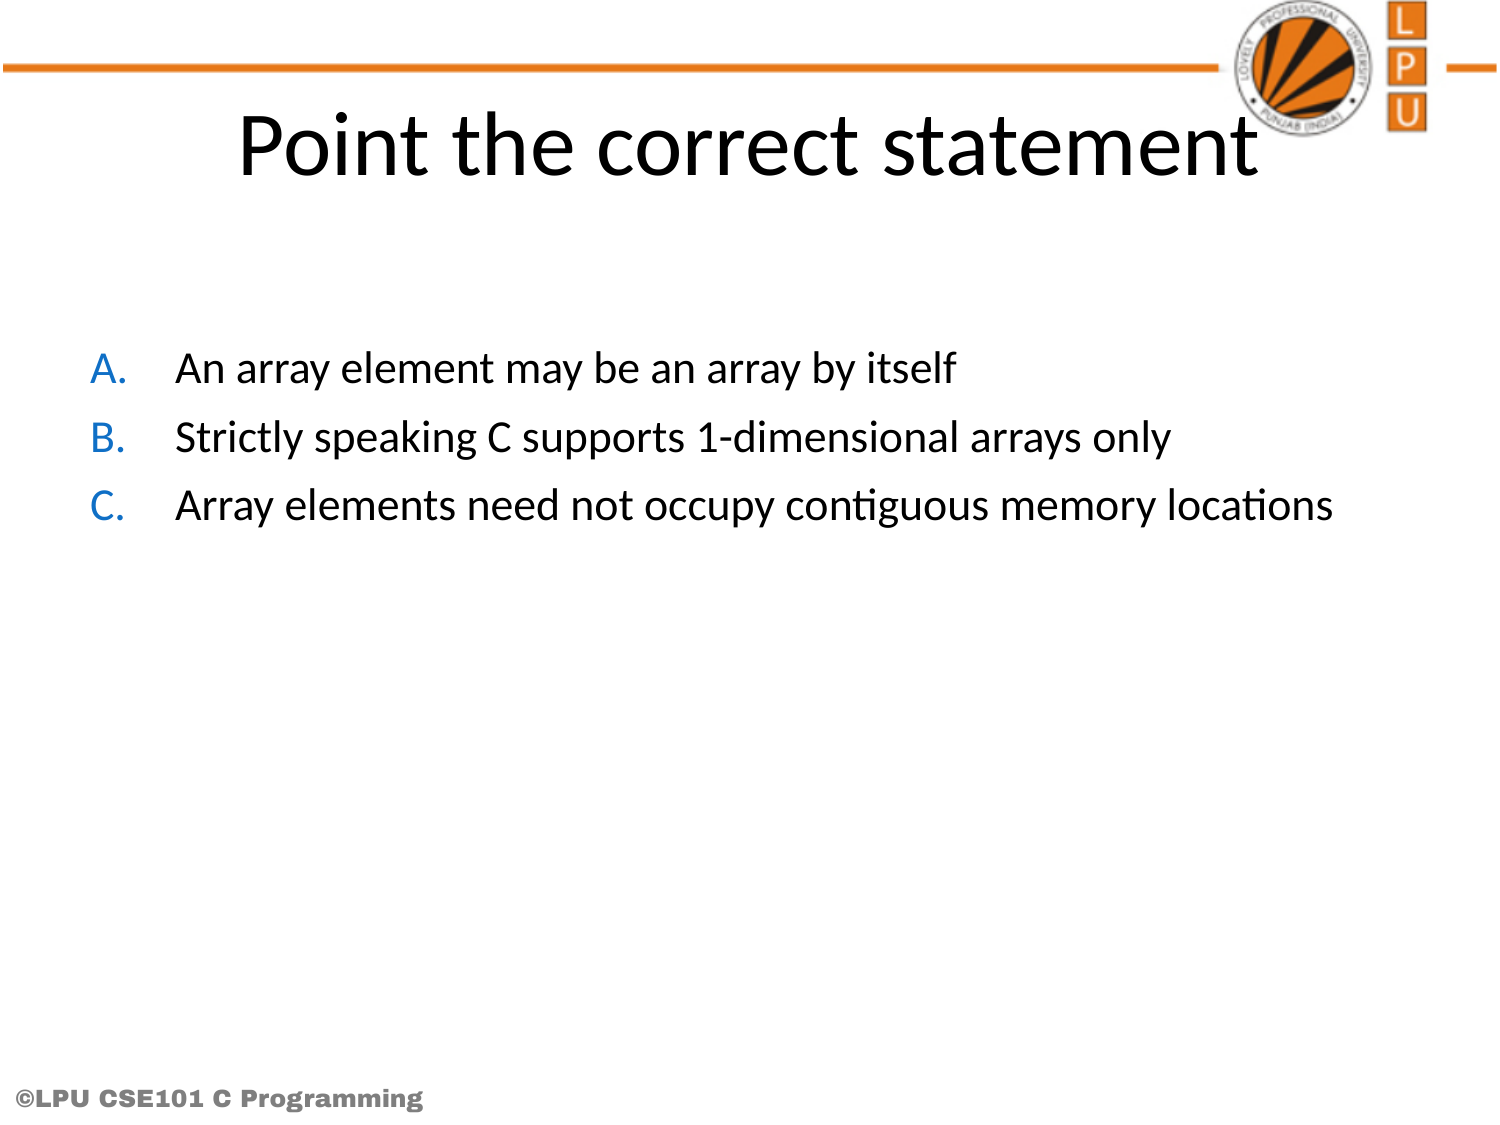

# Point the correct statement

 An array element may be an array by itself
 Strictly speaking C supports 1-dimensional arrays only
 Array elements need not occupy contiguous memory locations